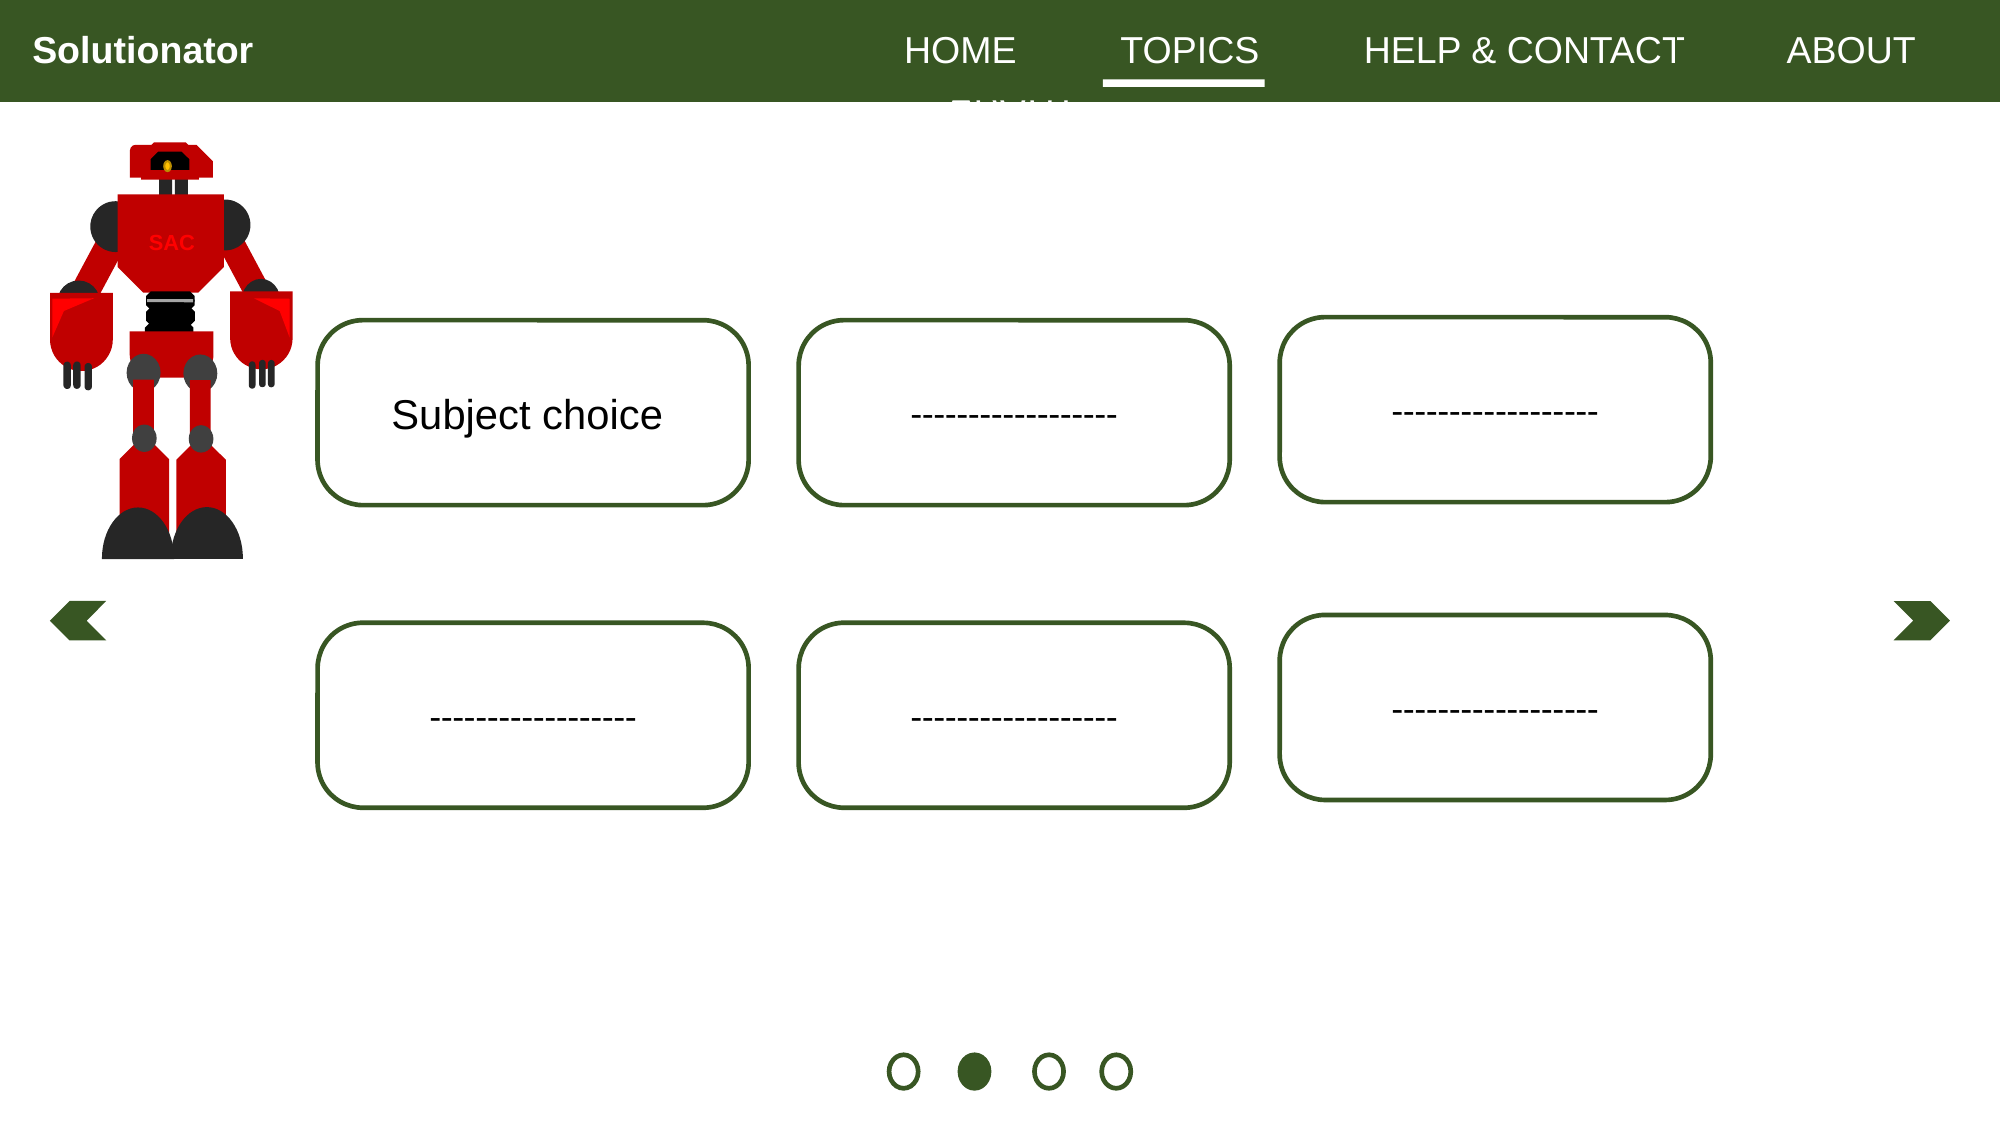

Solutionator
HOME          TOPICS          HELP & CONTACT          ABOUT
Solutionator
HOME          TOPICS          HELP & CONTACT         ABOUT

    SAC
------------------
Subject choice
------------------

------------------
------------------
------------------